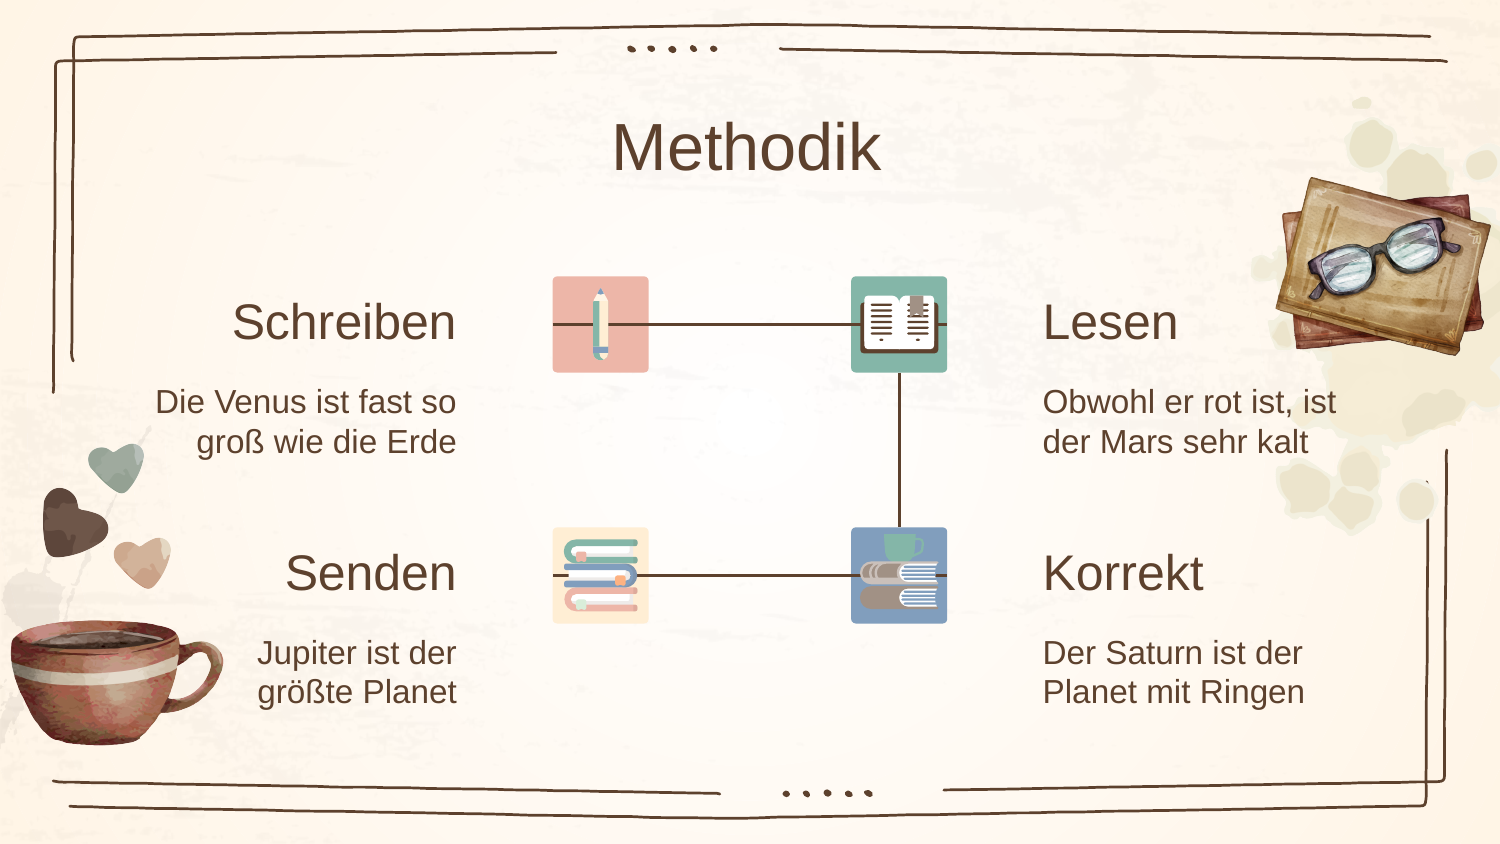

# Methodik

Schreiben
Lesen

Die Venus ist fast so groß wie die Erde
Obwohl er rot ist, ist der Mars sehr kalt

Senden
Korrekt

Jupiter ist der
größte Planet
Der Saturn ist der Planet mit Ringen